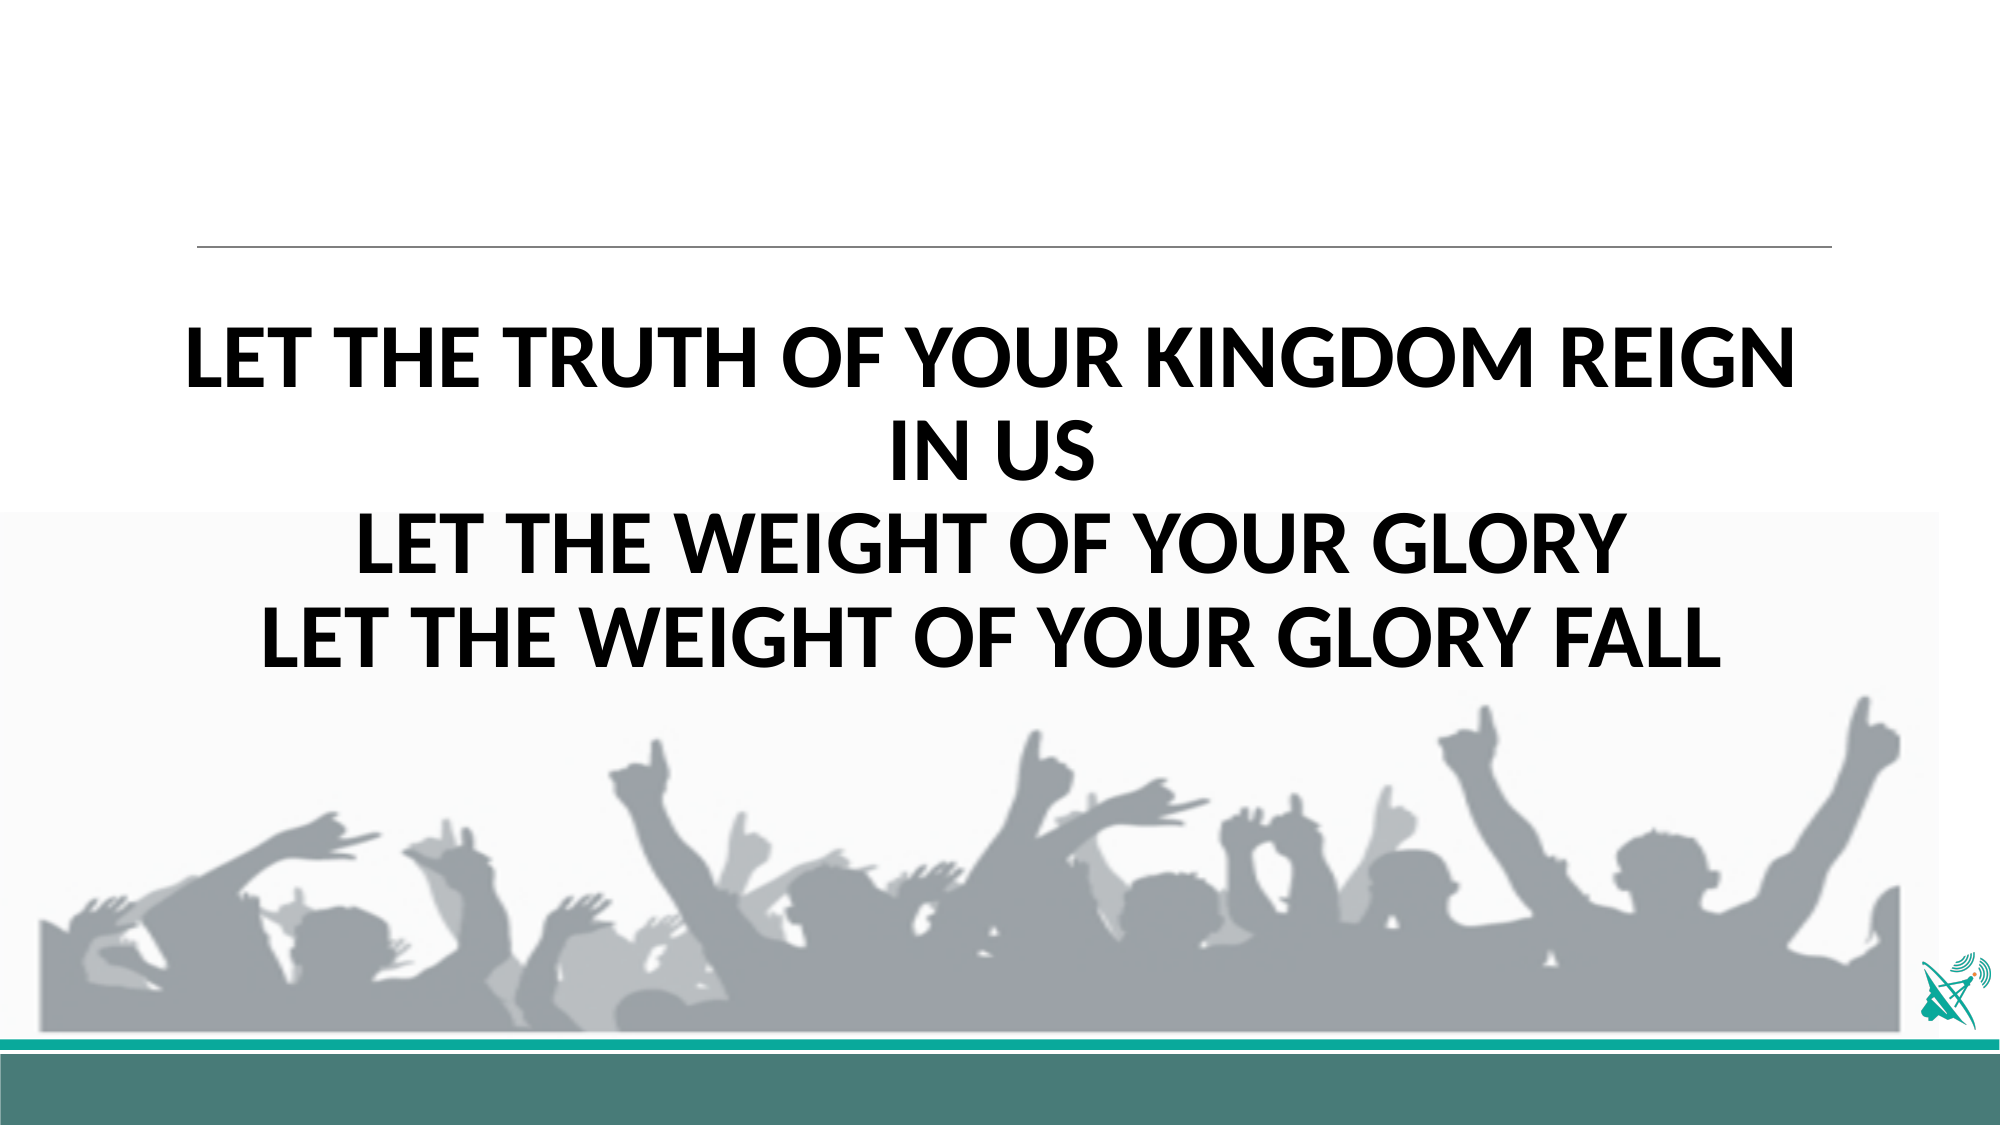

# LET THE TRUTH OF YOUR KINGDOM REIGN IN US LET THE WEIGHT OF YOUR GLORY LET THE WEIGHT OF YOUR GLORY FALL